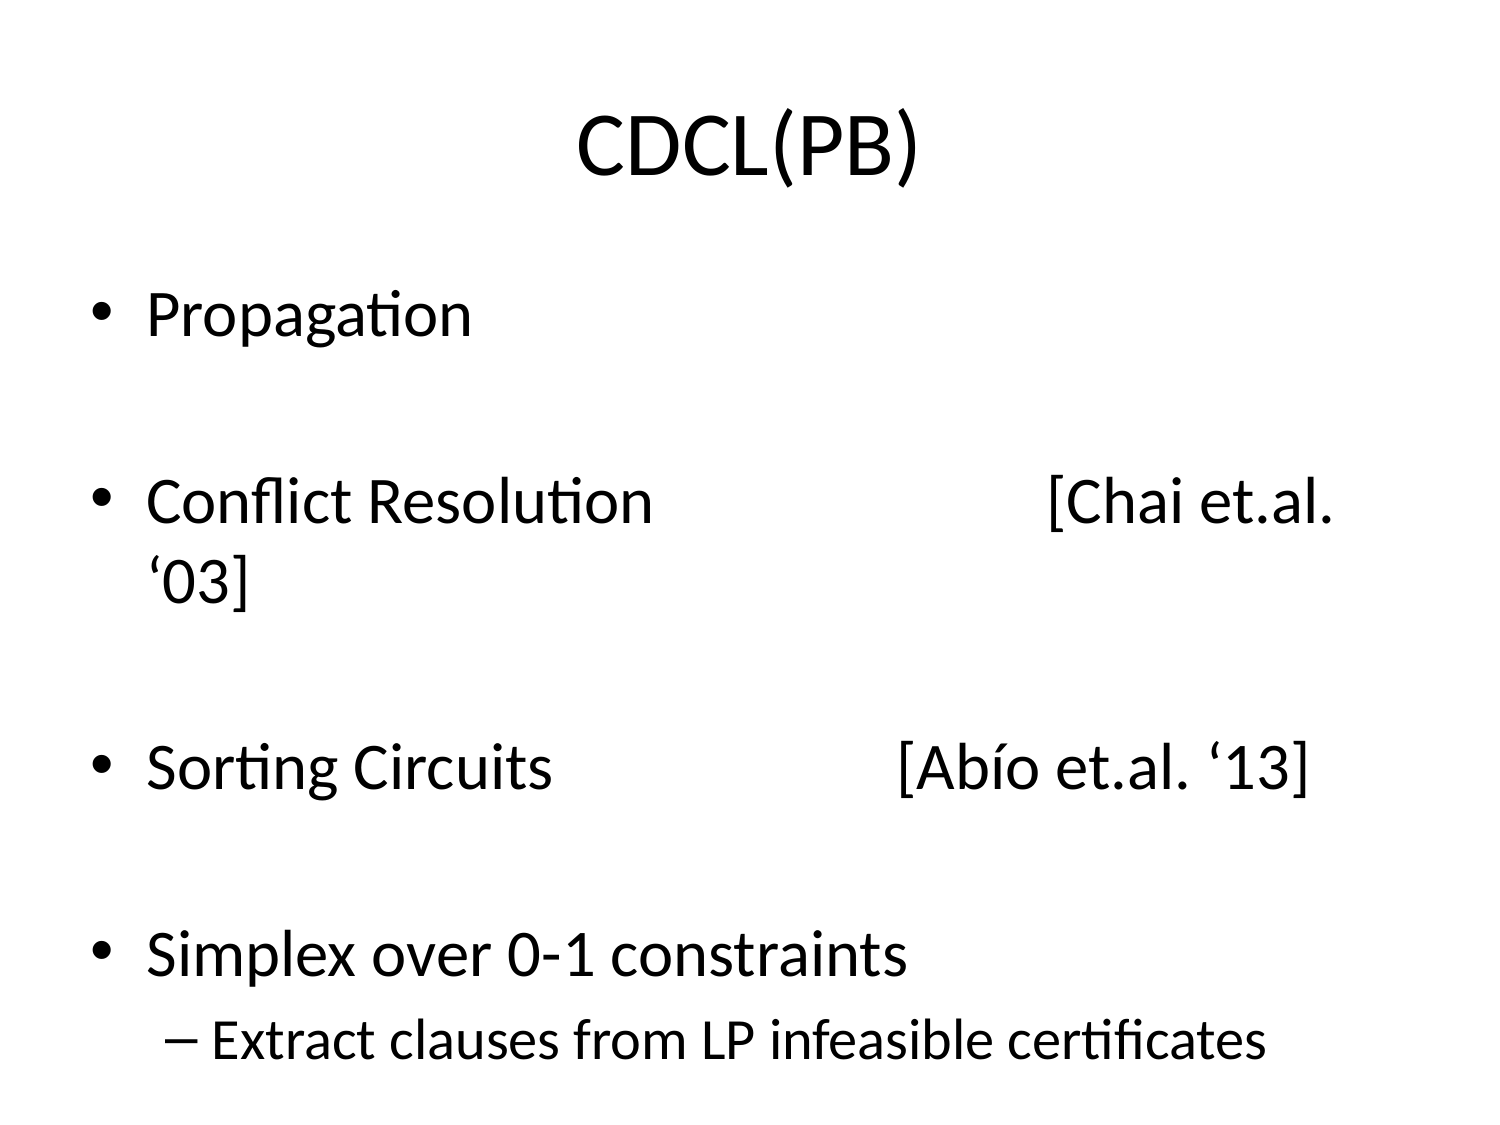

# CDCL(PB)
Propagation

Conflict Resolution			[Chai et.al. ‘03]

Sorting Circuits 			[Abío et.al. ‘13]

Simplex over 0-1 constraints
Extract clauses from LP infeasible certificates